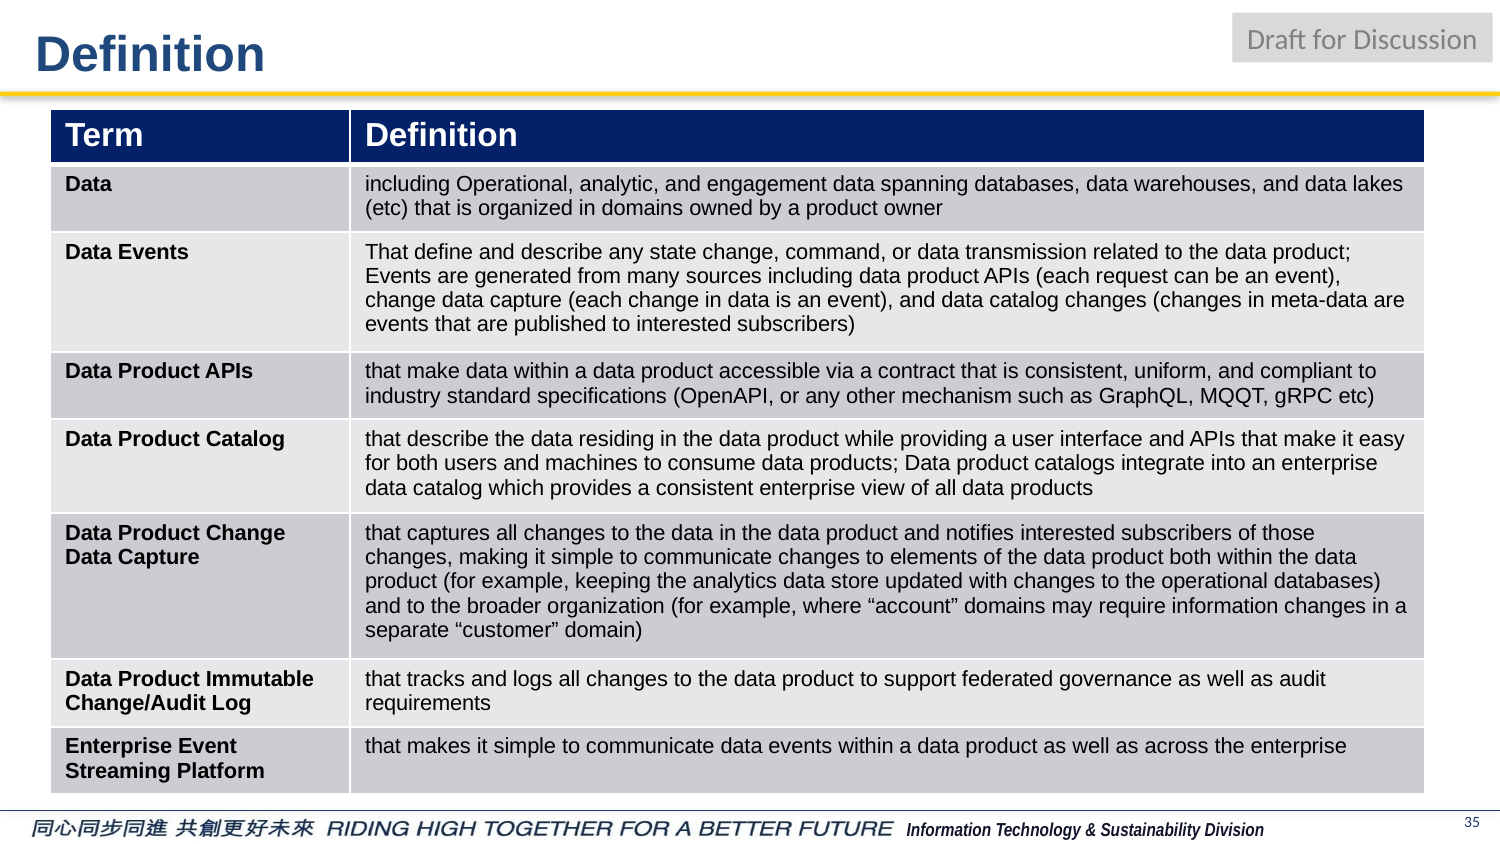

Draft for Discussion
# Definition
| Term | Definition |
| --- | --- |
| Data | including Operational, analytic, and engagement data spanning databases, data warehouses, and data lakes (etc) that is organized in domains owned by a product owner |
| Data Events | That define and describe any state change, command, or data transmission related to the data product; Events are generated from many sources including data product APIs (each request can be an event), change data capture (each change in data is an event), and data catalog changes (changes in meta-data are events that are published to interested subscribers) |
| Data Product APIs | that make data within a data product accessible via a contract that is consistent, uniform, and compliant to industry standard specifications (OpenAPI, or any other mechanism such as GraphQL, MQQT, gRPC etc) |
| Data Product Catalog | that describe the data residing in the data product while providing a user interface and APIs that make it easy for both users and machines to consume data products; Data product catalogs integrate into an enterprise data catalog which provides a consistent enterprise view of all data products |
| Data Product Change Data Capture | that captures all changes to the data in the data product and notifies interested subscribers of those changes, making it simple to communicate changes to elements of the data product both within the data product (for example, keeping the analytics data store updated with changes to the operational databases) and to the broader organization (for example, where “account” domains may require information changes in a separate “customer” domain) |
| Data Product Immutable Change/Audit Log | that tracks and logs all changes to the data product to support federated governance as well as audit requirements |
| Enterprise Event Streaming Platform | that makes it simple to communicate data events within a data product as well as across the enterprise |
35